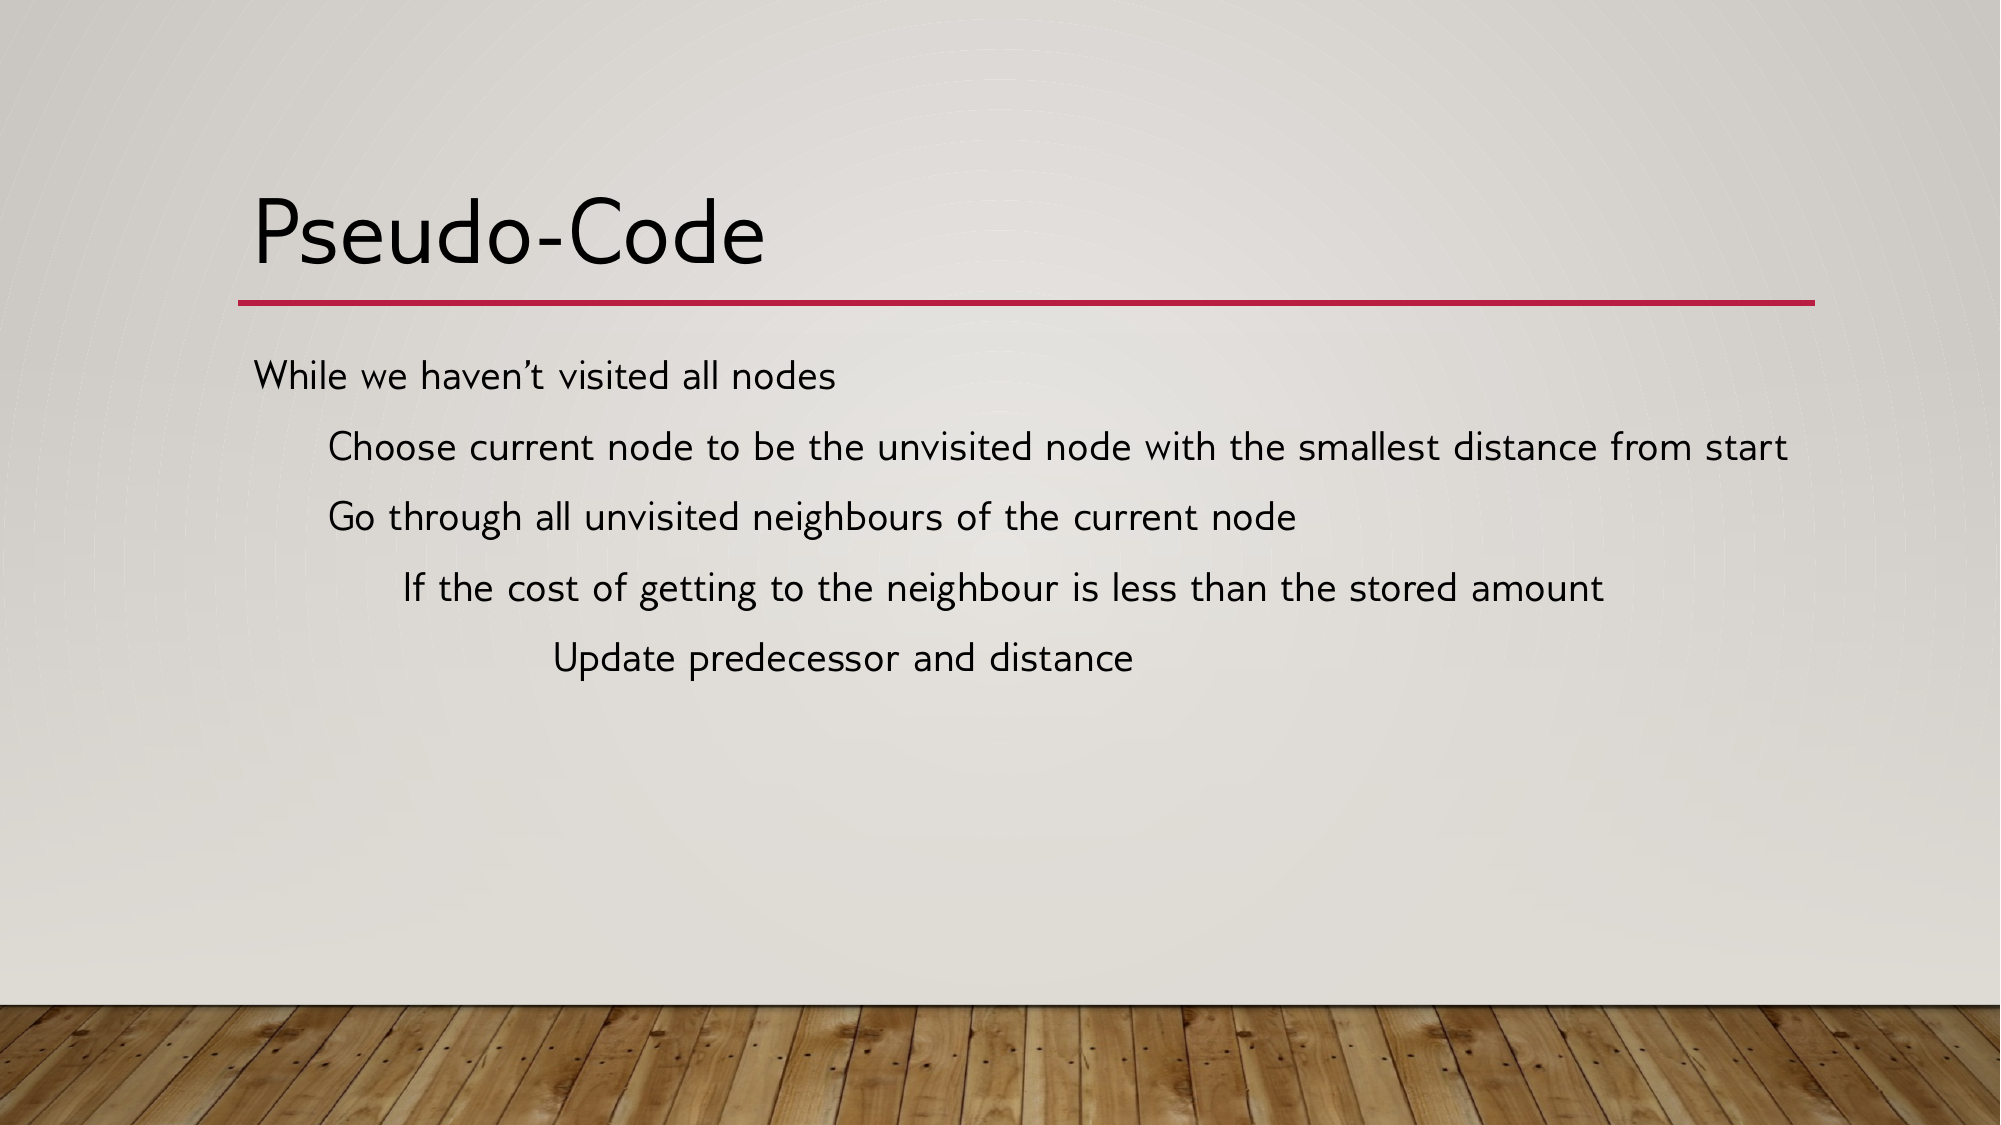

# Pseudo-Code
While we haven’t visited all nodes
Choose current node to be the unvisited node with the smallest distance from start
Go through all unvisited neighbours of the current node
If the cost of getting to the neighbour is less than the stored amount
	Update predecessor and distance